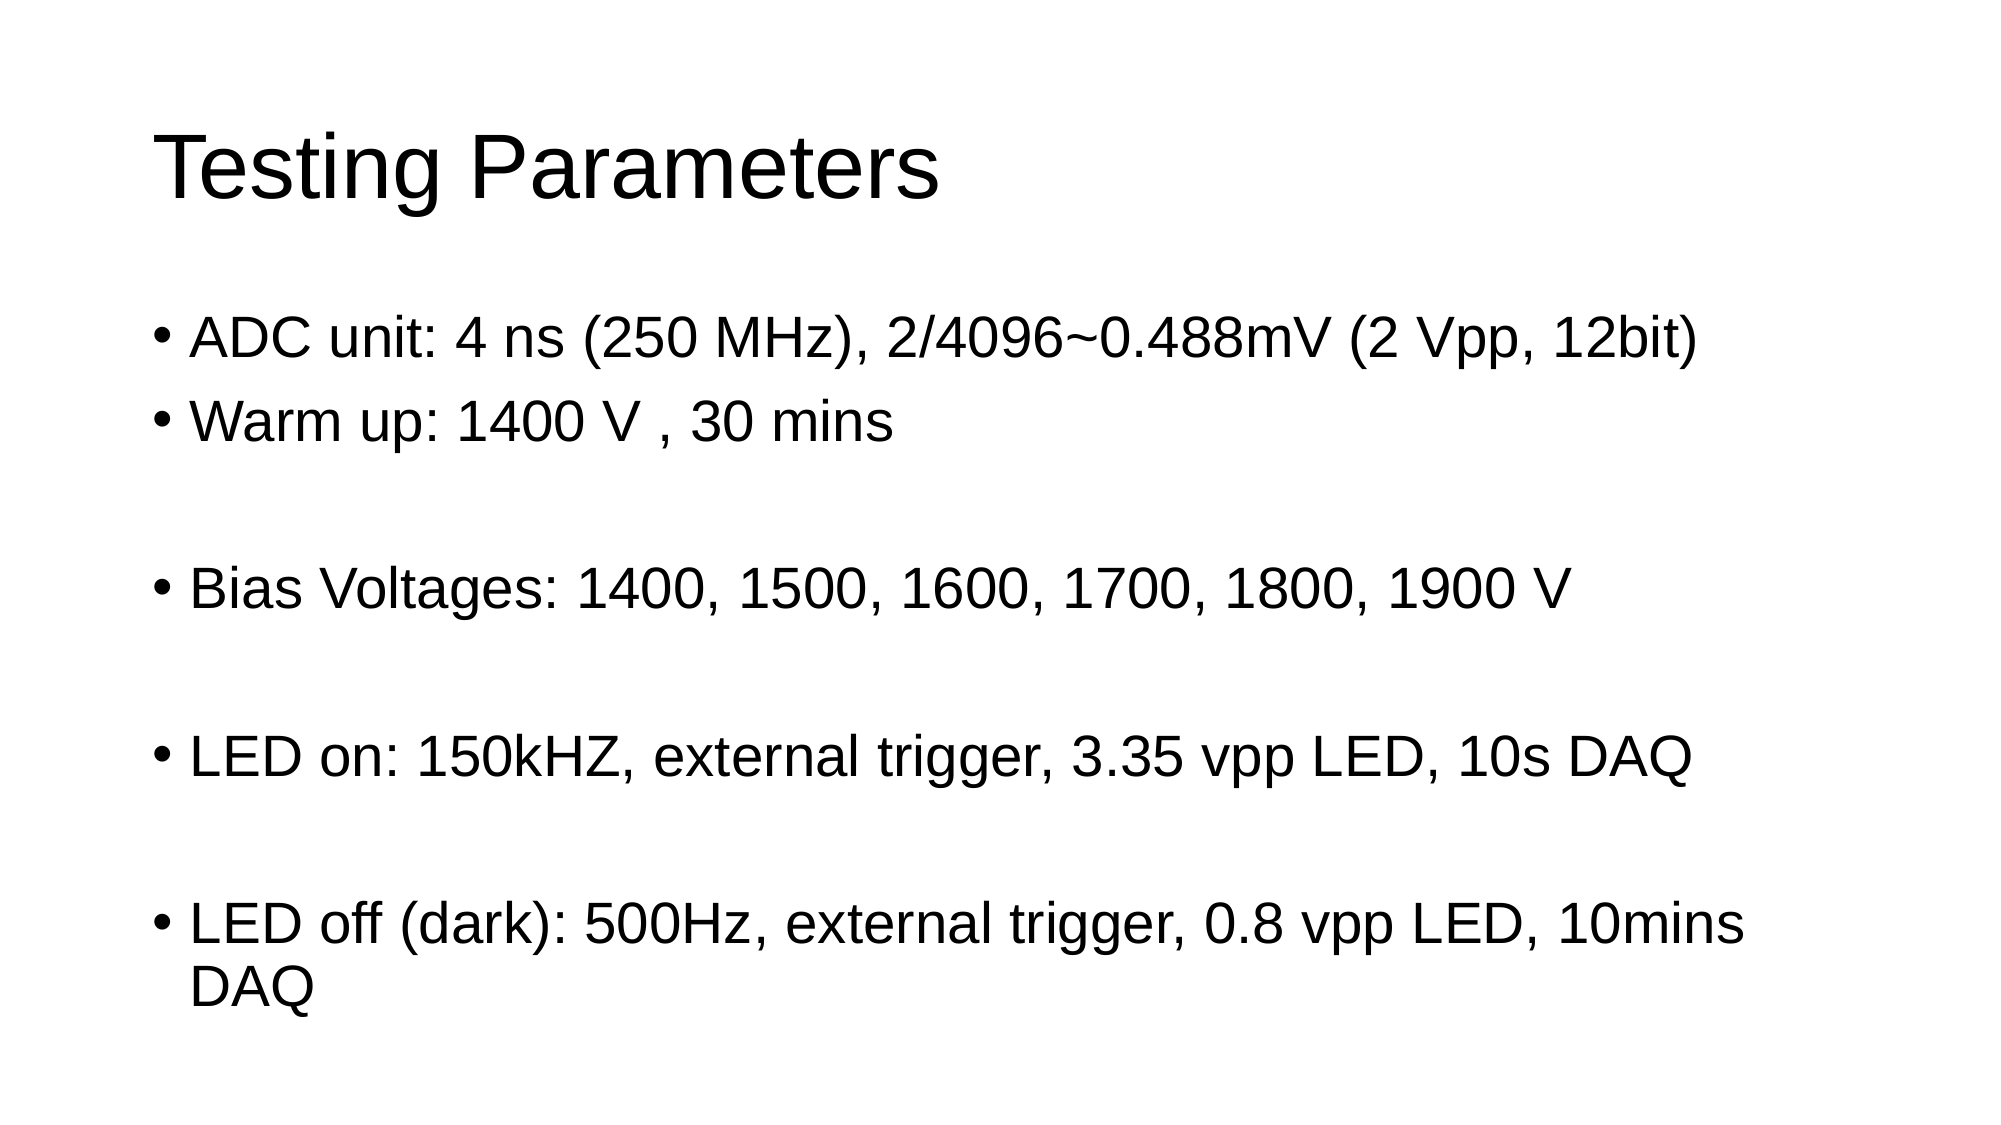

# Testing Parameters
ADC unit: 4 ns (250 MHz), 2/4096~0.488mV (2 Vpp, 12bit)
Warm up: 1400 V , 30 mins

Bias Voltages: 1400, 1500, 1600, 1700, 1800, 1900 V

LED on: 150kHZ, external trigger, 3.35 vpp LED, 10s DAQ

LED off (dark): 500Hz, external trigger, 0.8 vpp LED, 10mins DAQ